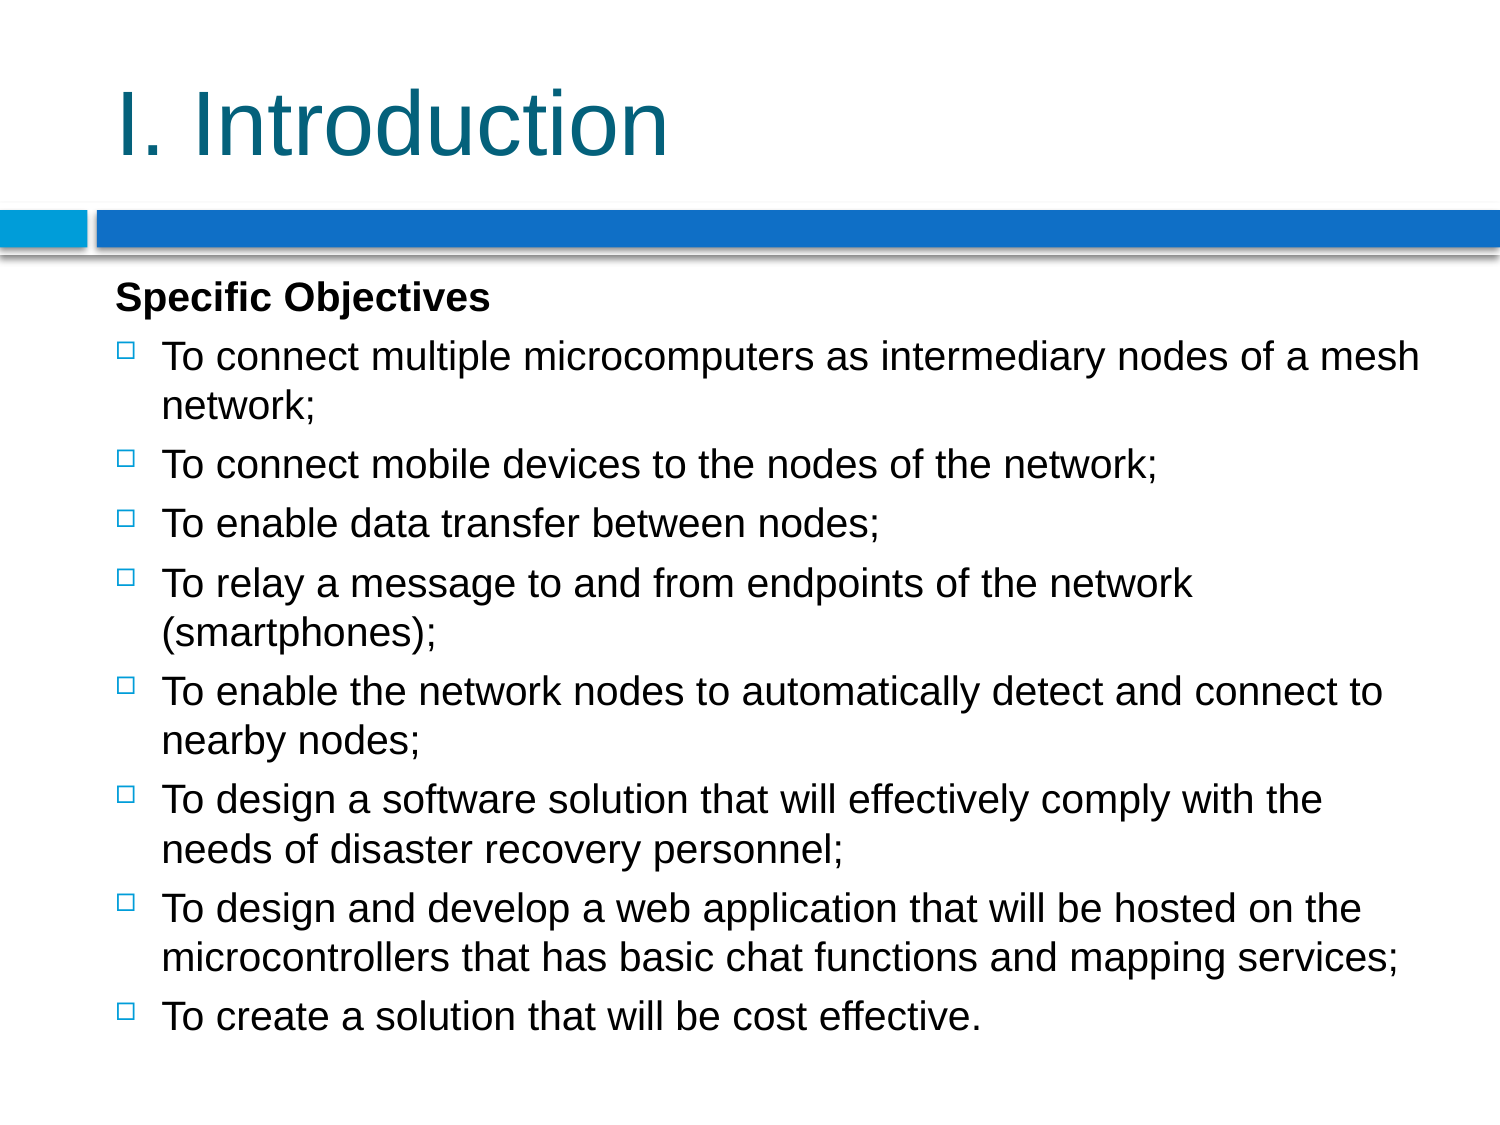

# I. Introduction
Specific Objectives
To connect multiple microcomputers as intermediary nodes of a mesh network;
To connect mobile devices to the nodes of the network;
To enable data transfer between nodes;
To relay a message to and from endpoints of the network (smartphones);
To enable the network nodes to automatically detect and connect to nearby nodes;
To design a software solution that will effectively comply with the needs of disaster recovery personnel;
To design and develop a web application that will be hosted on the microcontrollers that has basic chat functions and mapping services;
To create a solution that will be cost effective.